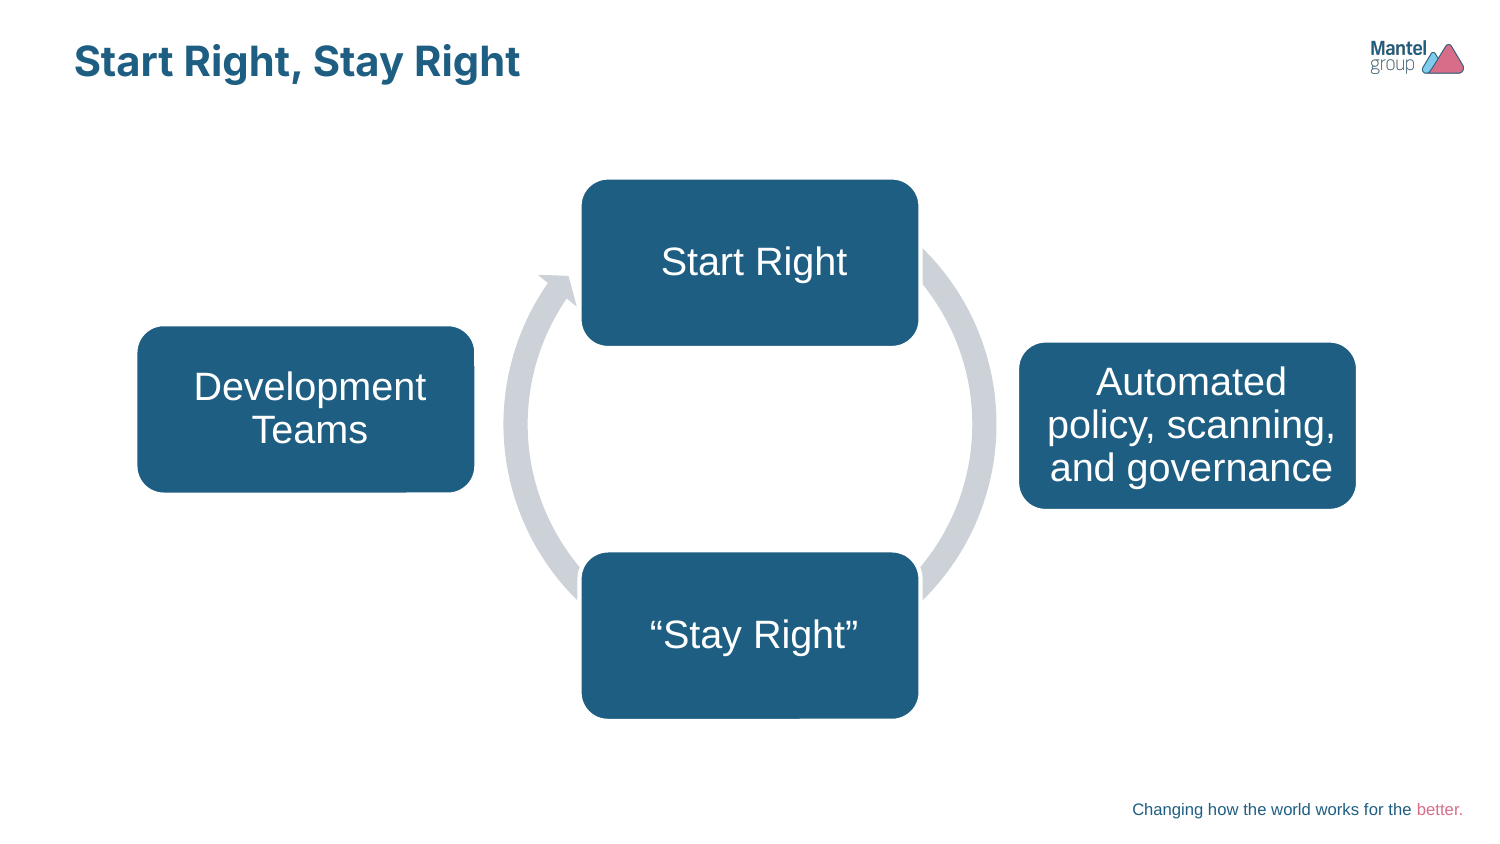

# Start Right, Stay Right

Start Right
Automated policy, scanning, and governance
“Stay Right”
Development Teams